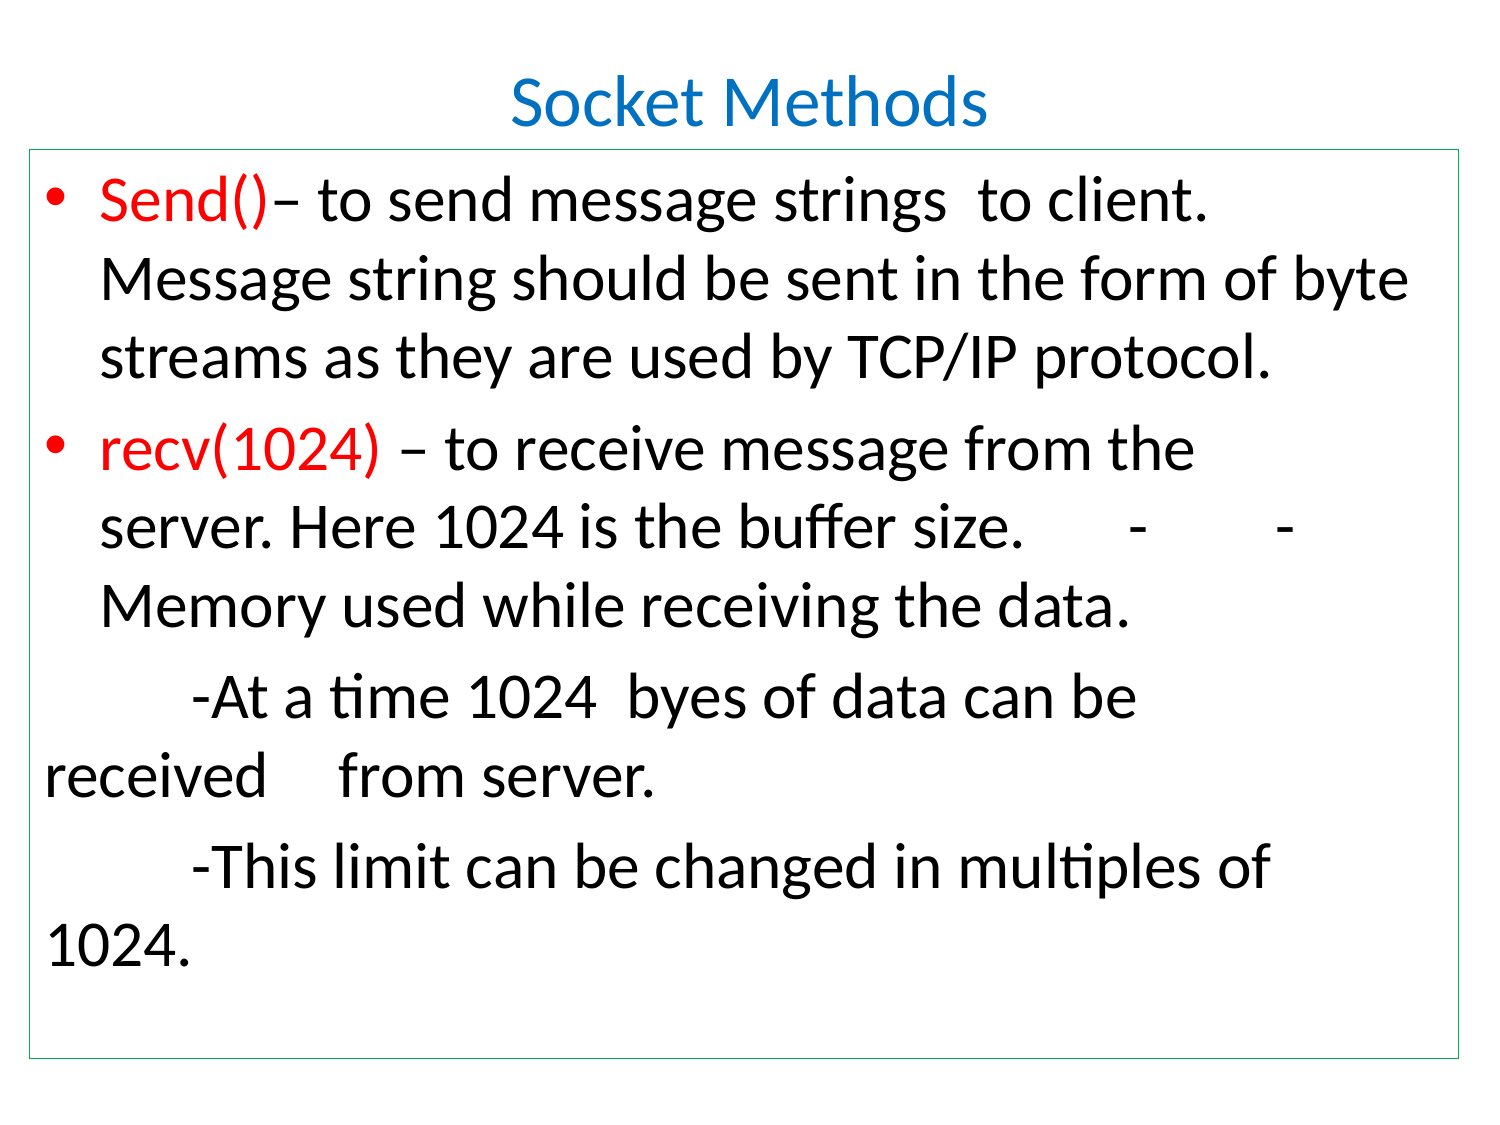

# Socket Methods
Send()– to send message strings  to client. Message string should be sent in the form of byte streams as they are used by TCP/IP protocol.
recv(1024) – to receive message from the 				server. Here 1024 is the buffer size. 	-	-Memory used while receiving the data.
    	-At a time 1024  byes of data can be 	received 	from server.
	-This limit can be changed in multiples of    	1024.